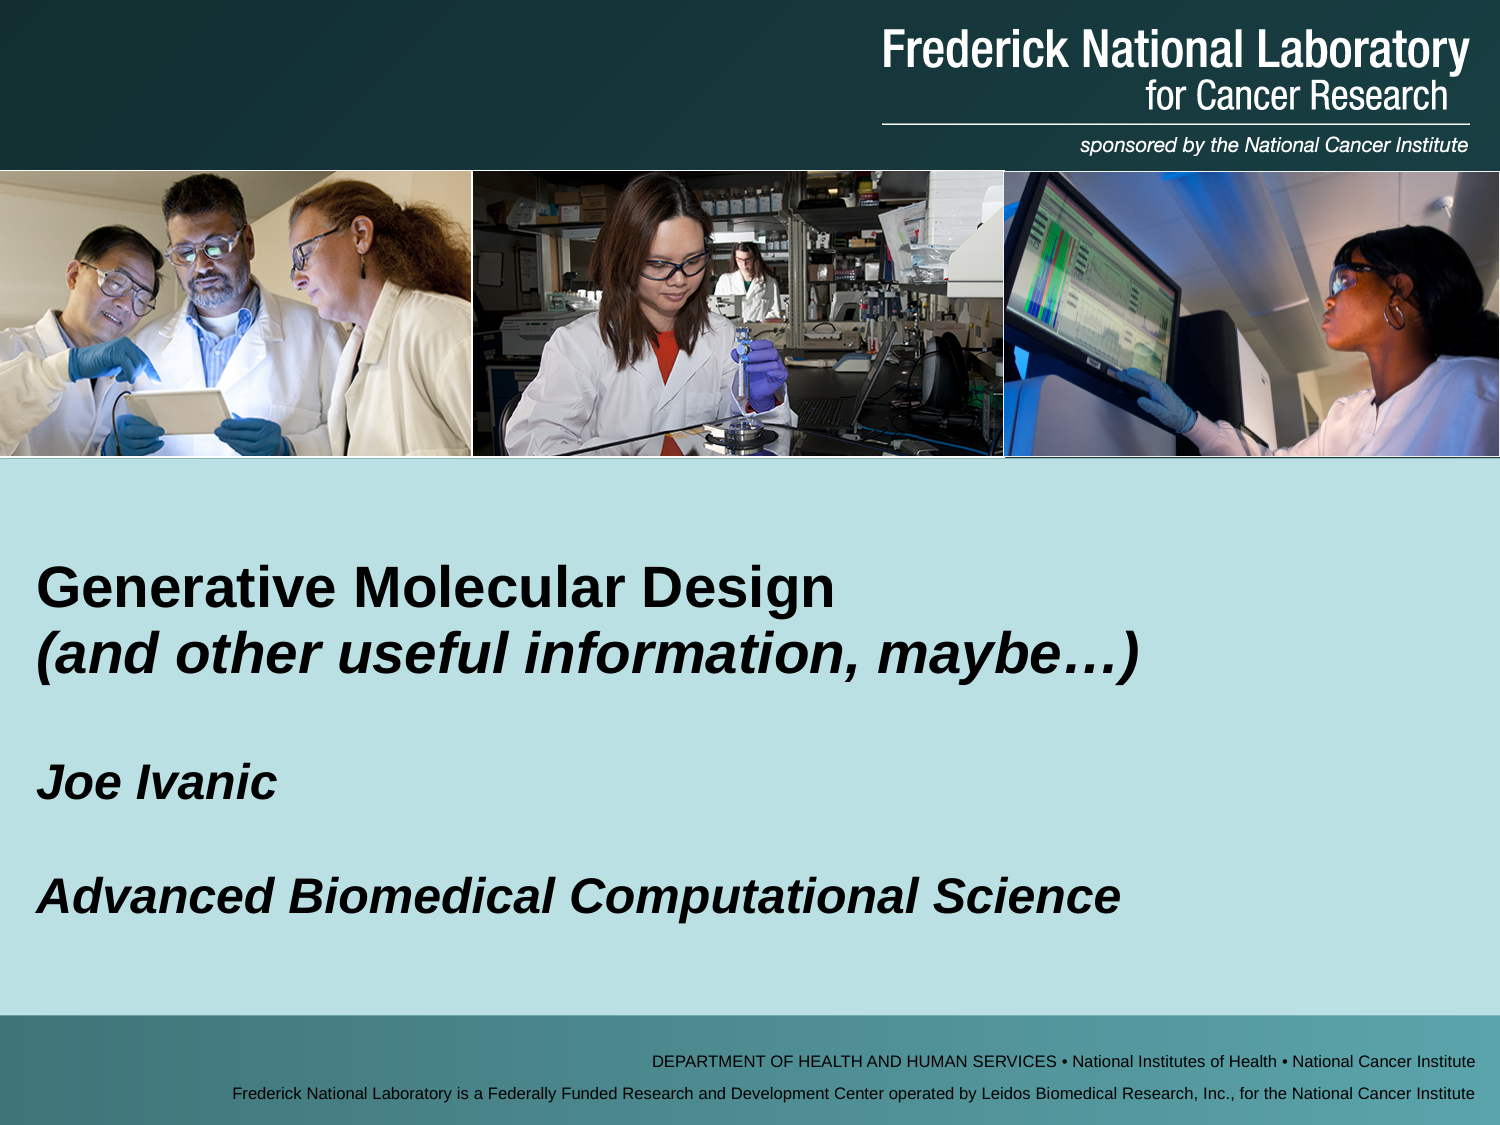

# Generative Molecular Design (and other useful information, maybe…) Joe Ivanic Advanced Biomedical Computational Science